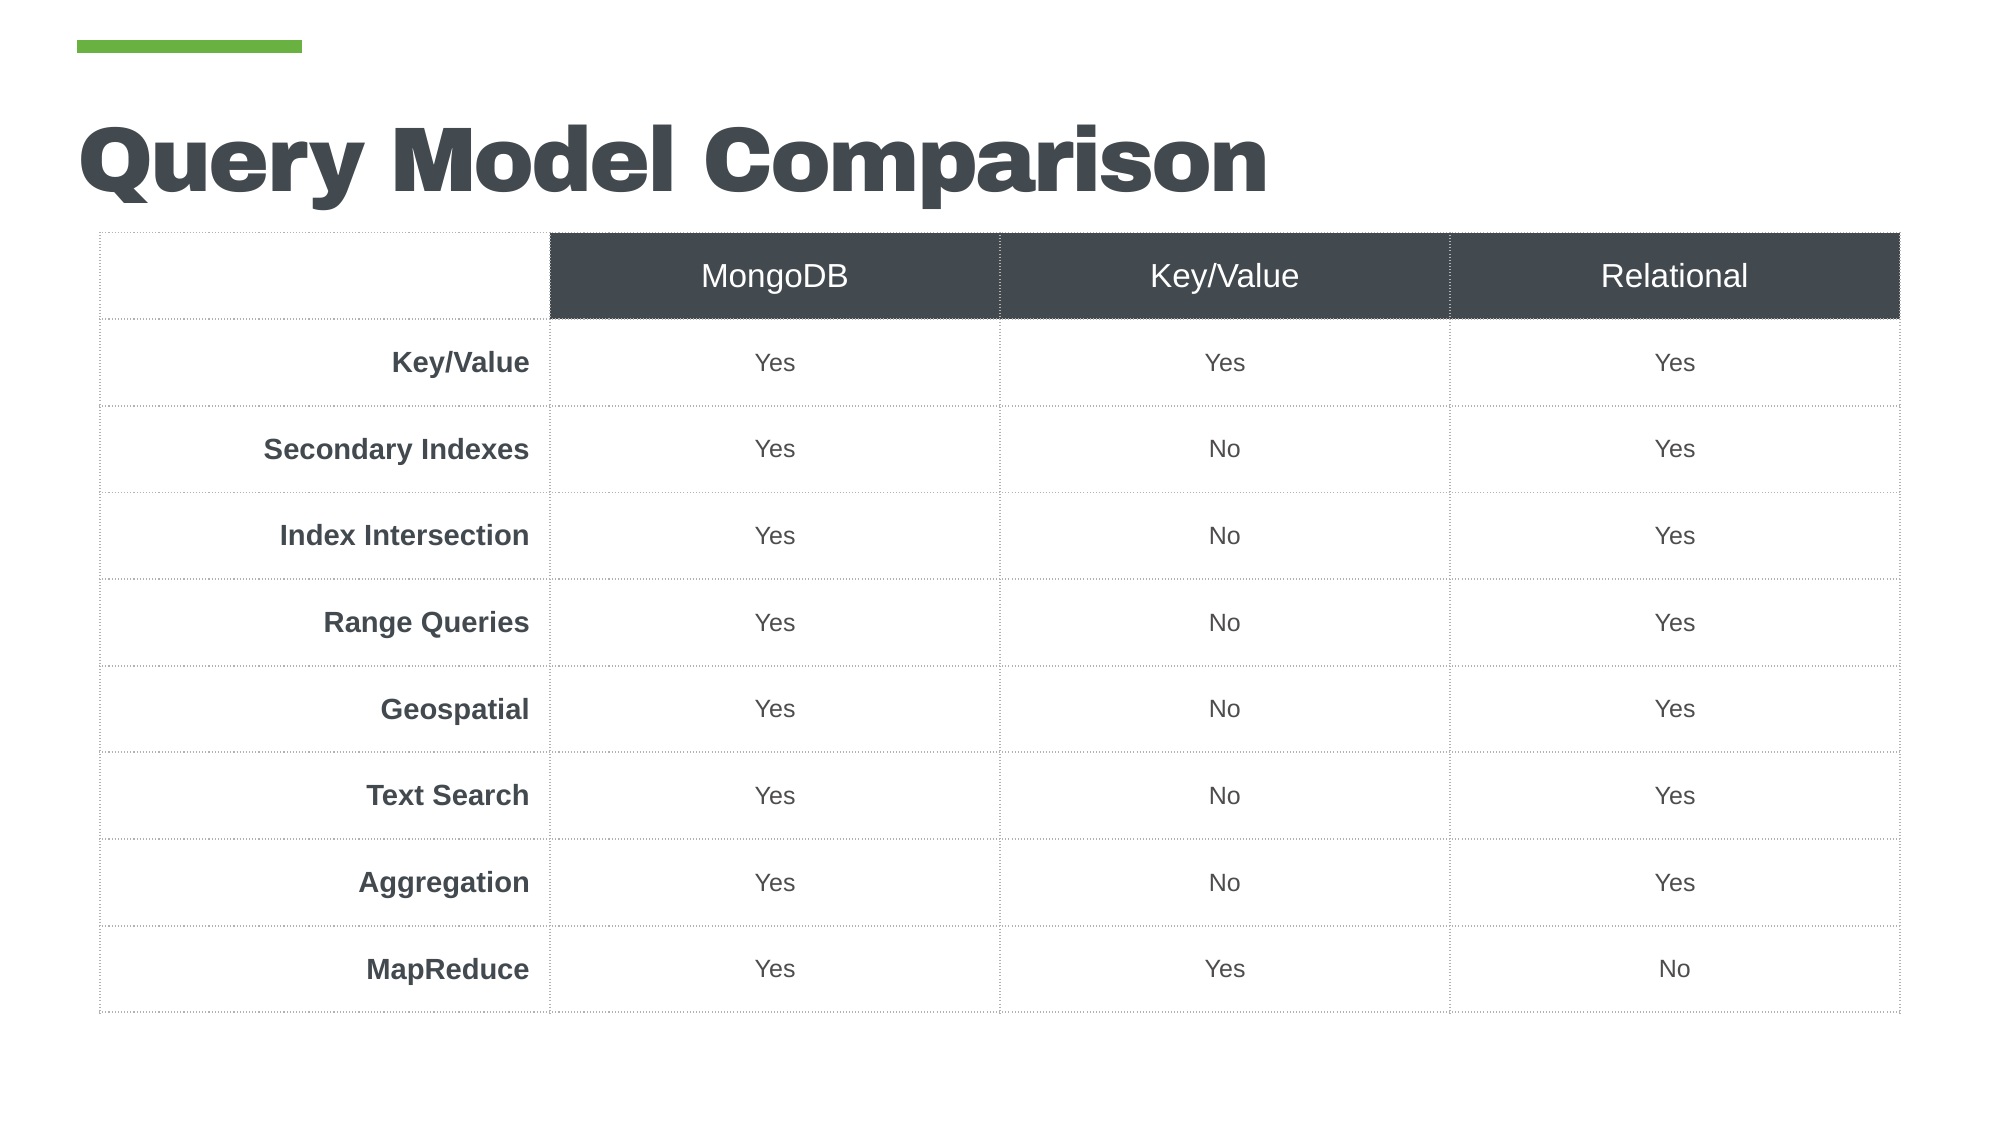

# Query Model Comparison
|  | MongoDB | Key/Value | Relational |
| --- | --- | --- | --- |
| Key/Value | Yes | Yes | Yes |
| Secondary Indexes | Yes | No | Yes |
| Index Intersection | Yes | No | Yes |
| Range Queries | Yes | No | Yes |
| Geospatial | Yes | No | Yes |
| Text Search | Yes | No | Yes |
| Aggregation | Yes | No | Yes |
| MapReduce | Yes | Yes | No |